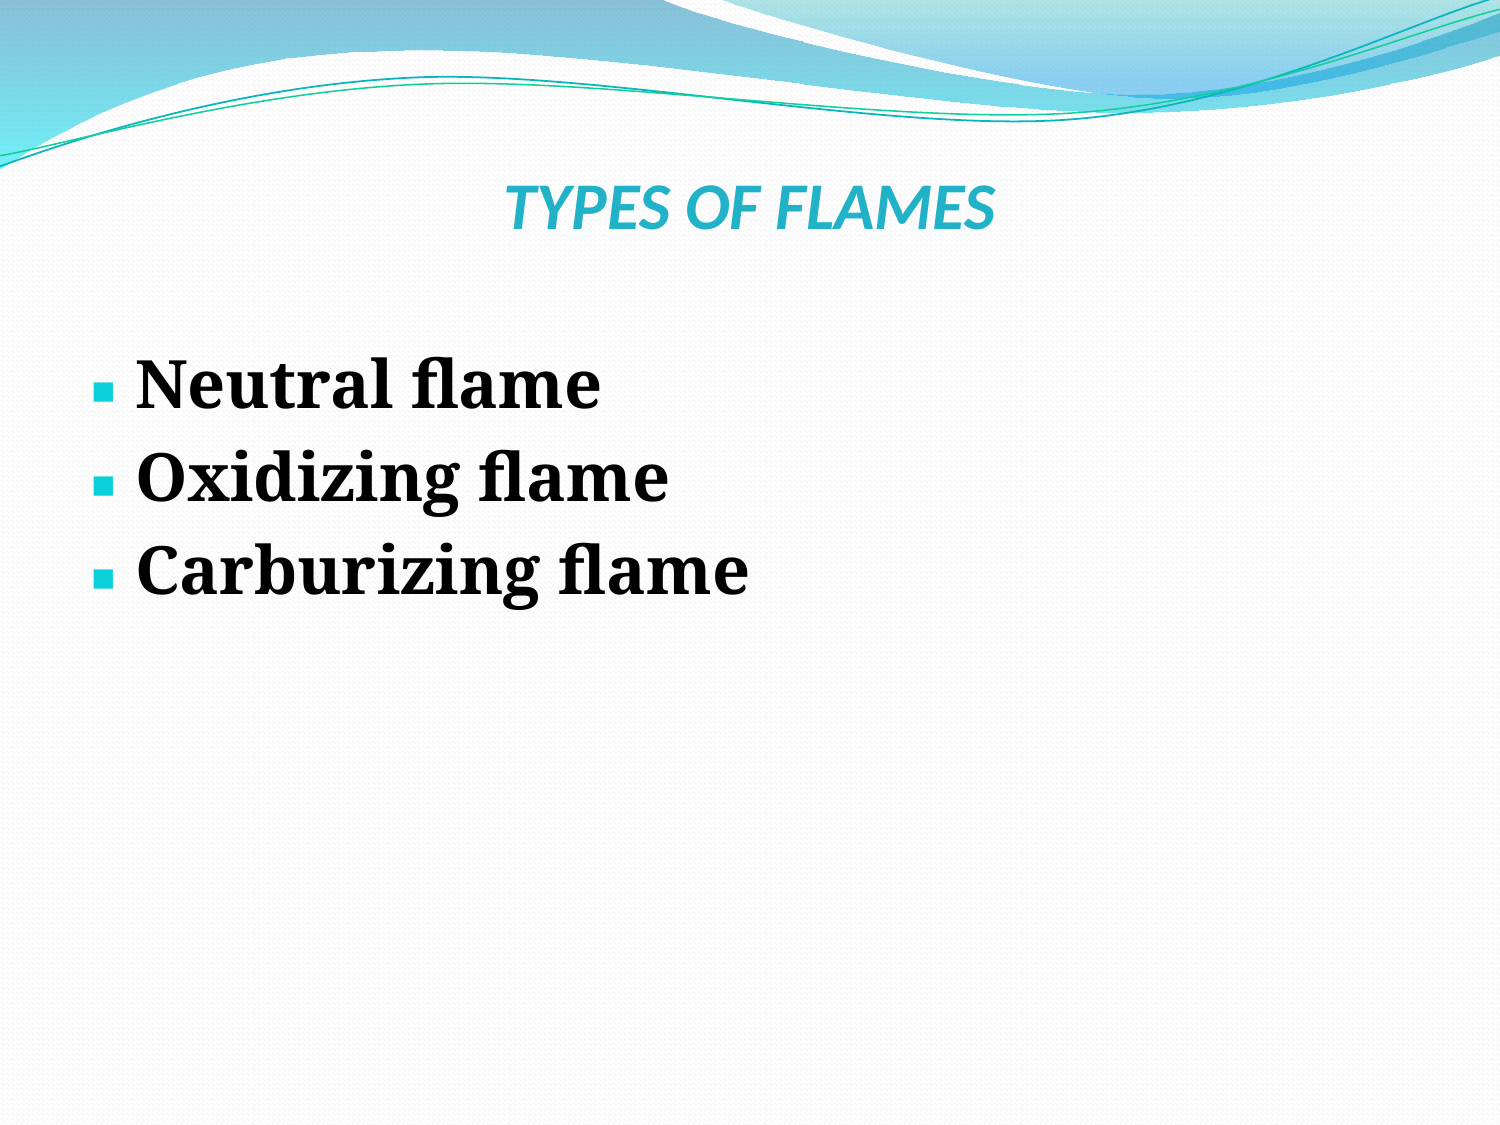

# TYPES OF FLAMES

Neutral flame
Oxidizing flame
Carburizing flame